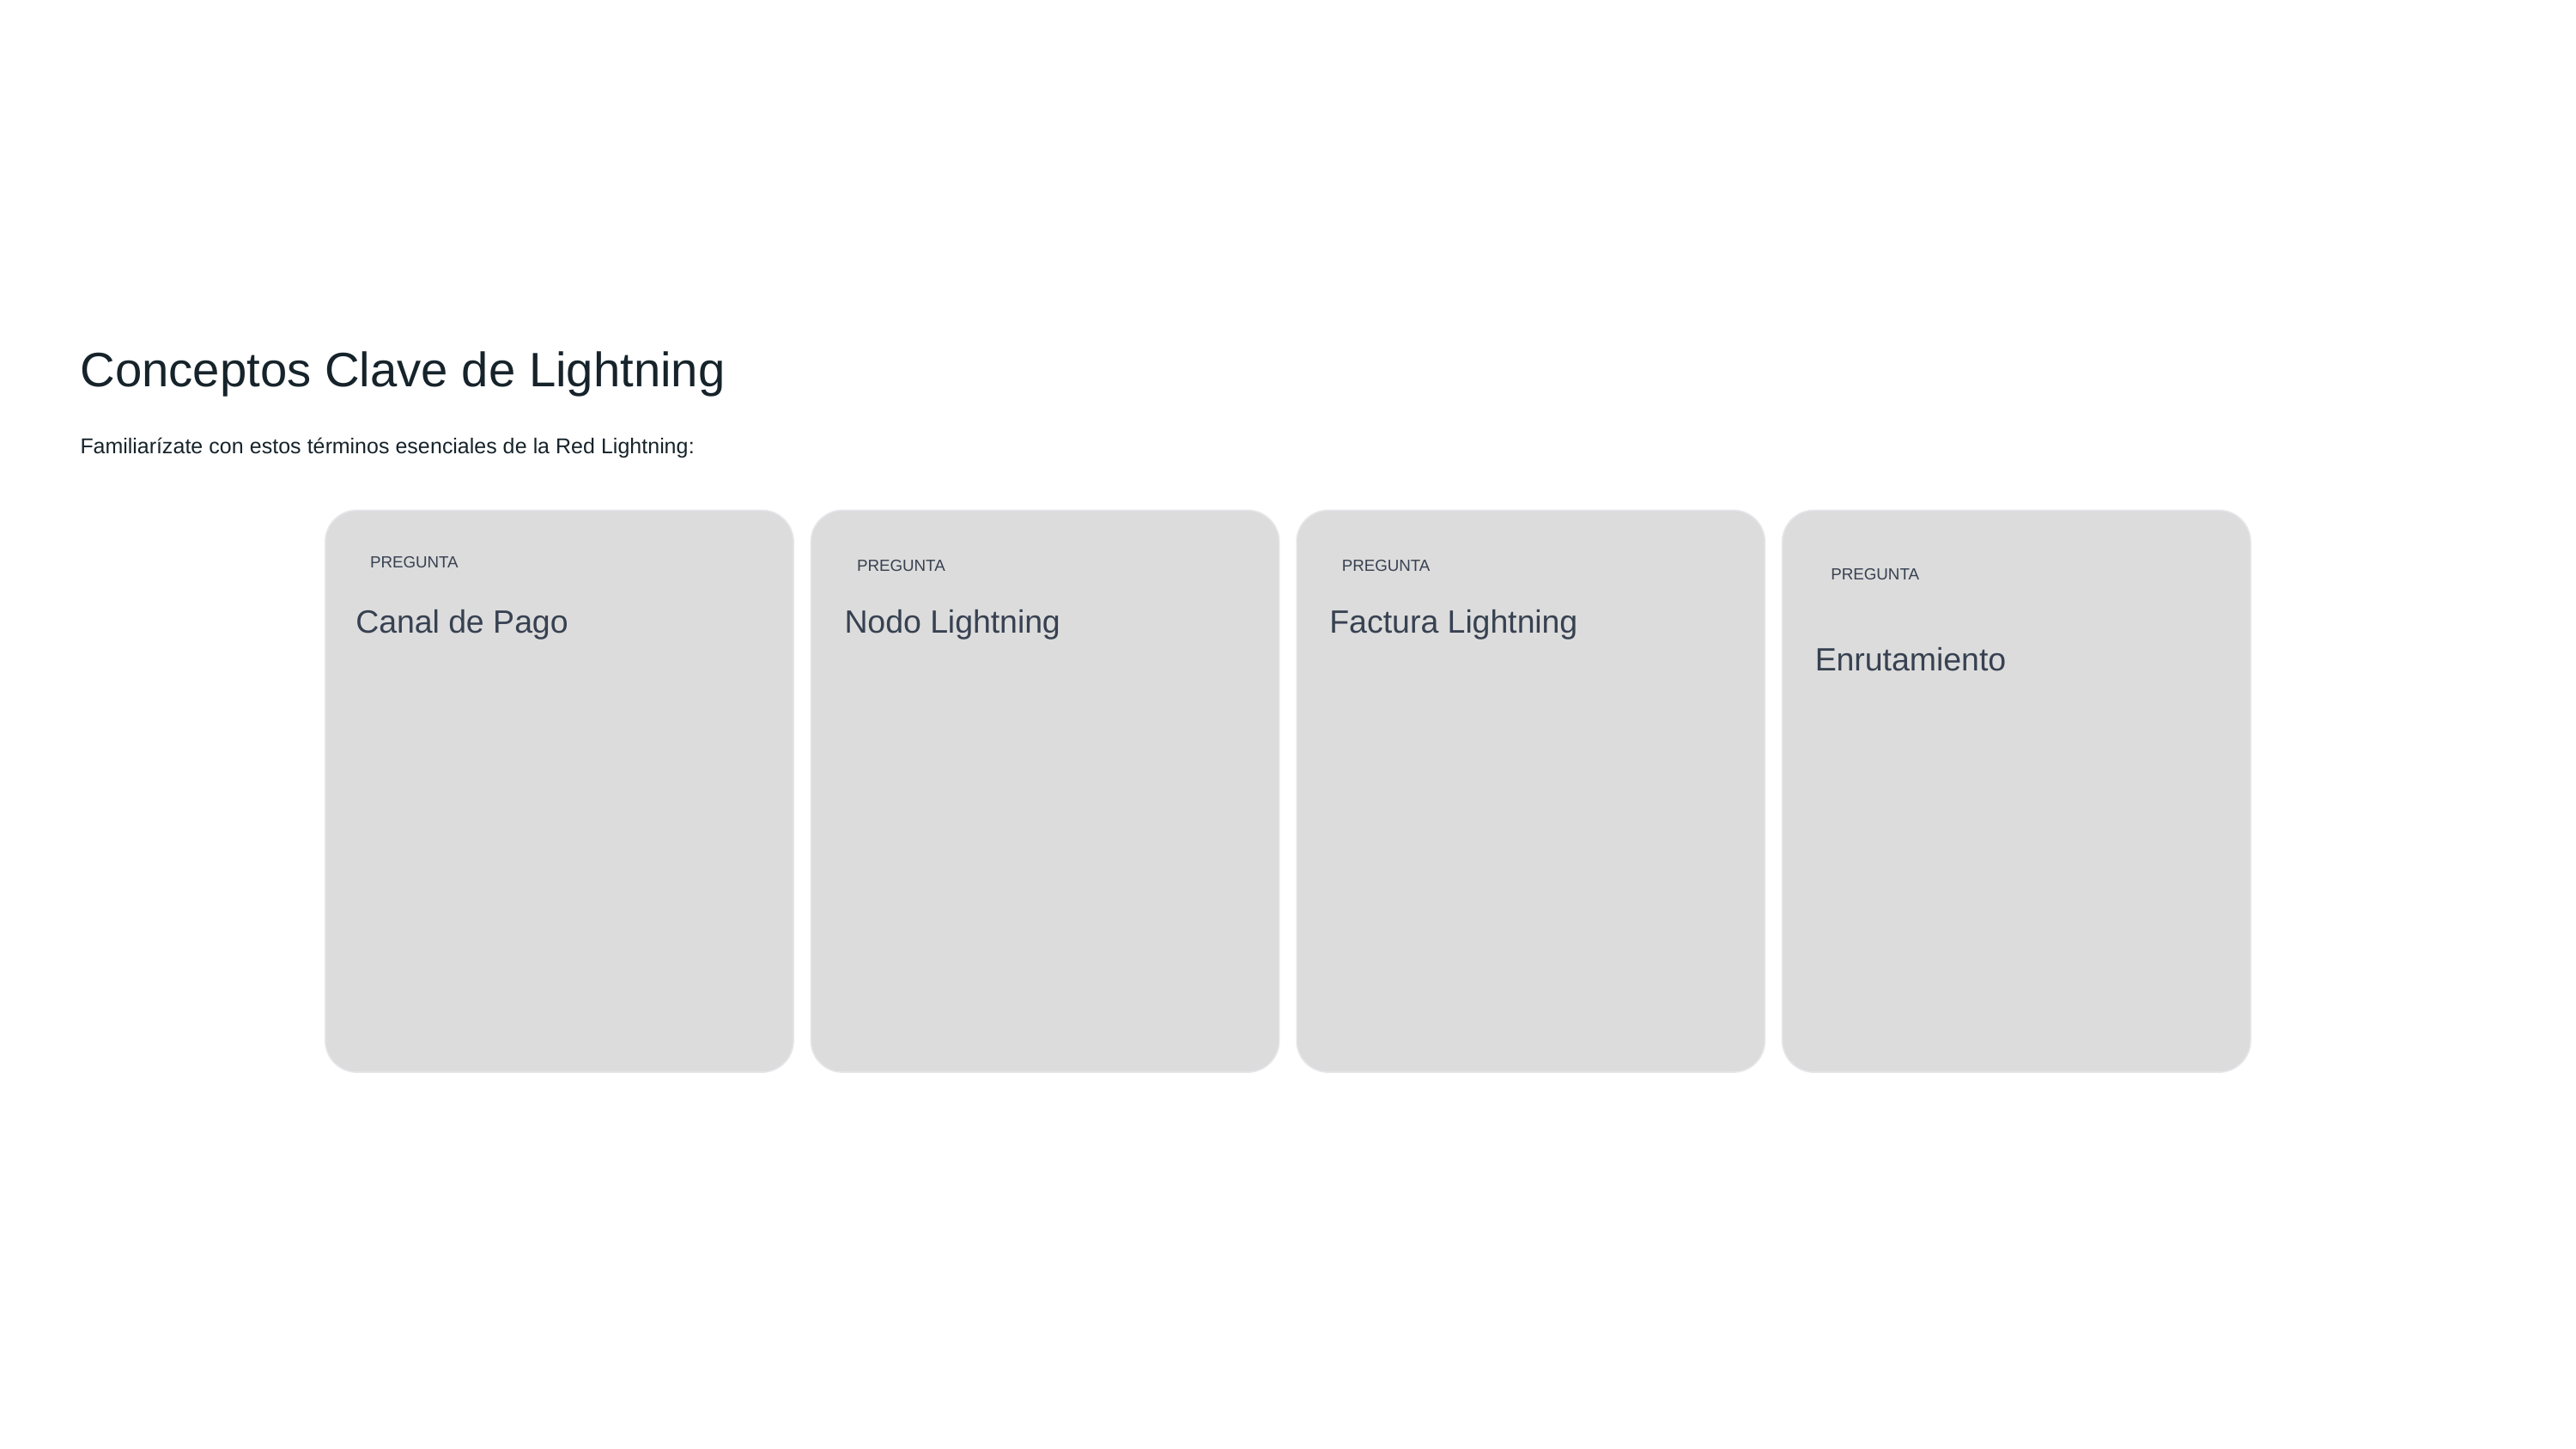

Conceptos Clave de Lightning

Familiarízate con estos términos esenciales de la Red Lightning:

PREGUNTA
Canal de Pago

PREGUNTA Enrutamiento

PREGUNTA
Nodo Lightning
PREGUNTA
Factura Lightning